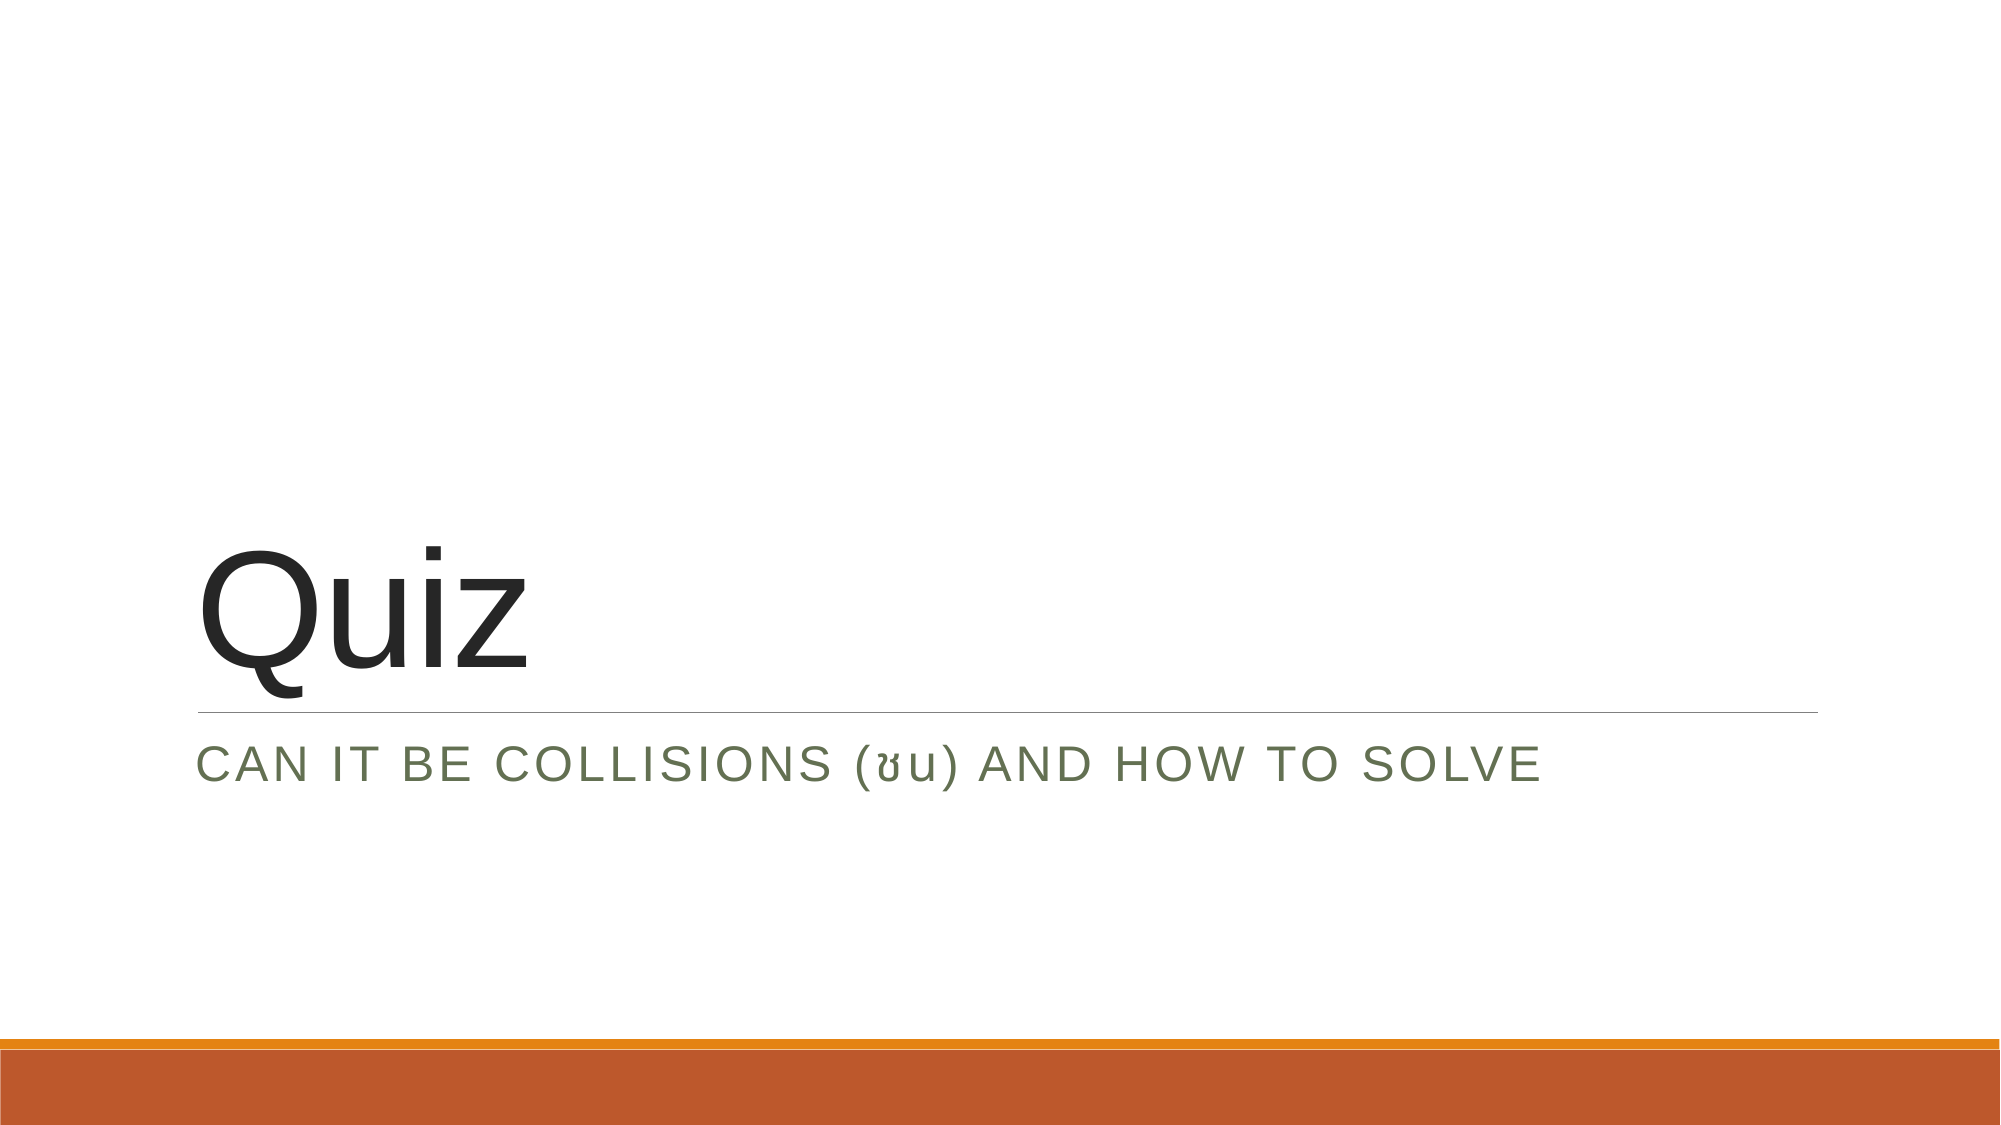

# Quiz
Can it be Collisions (ชน) and how to solve